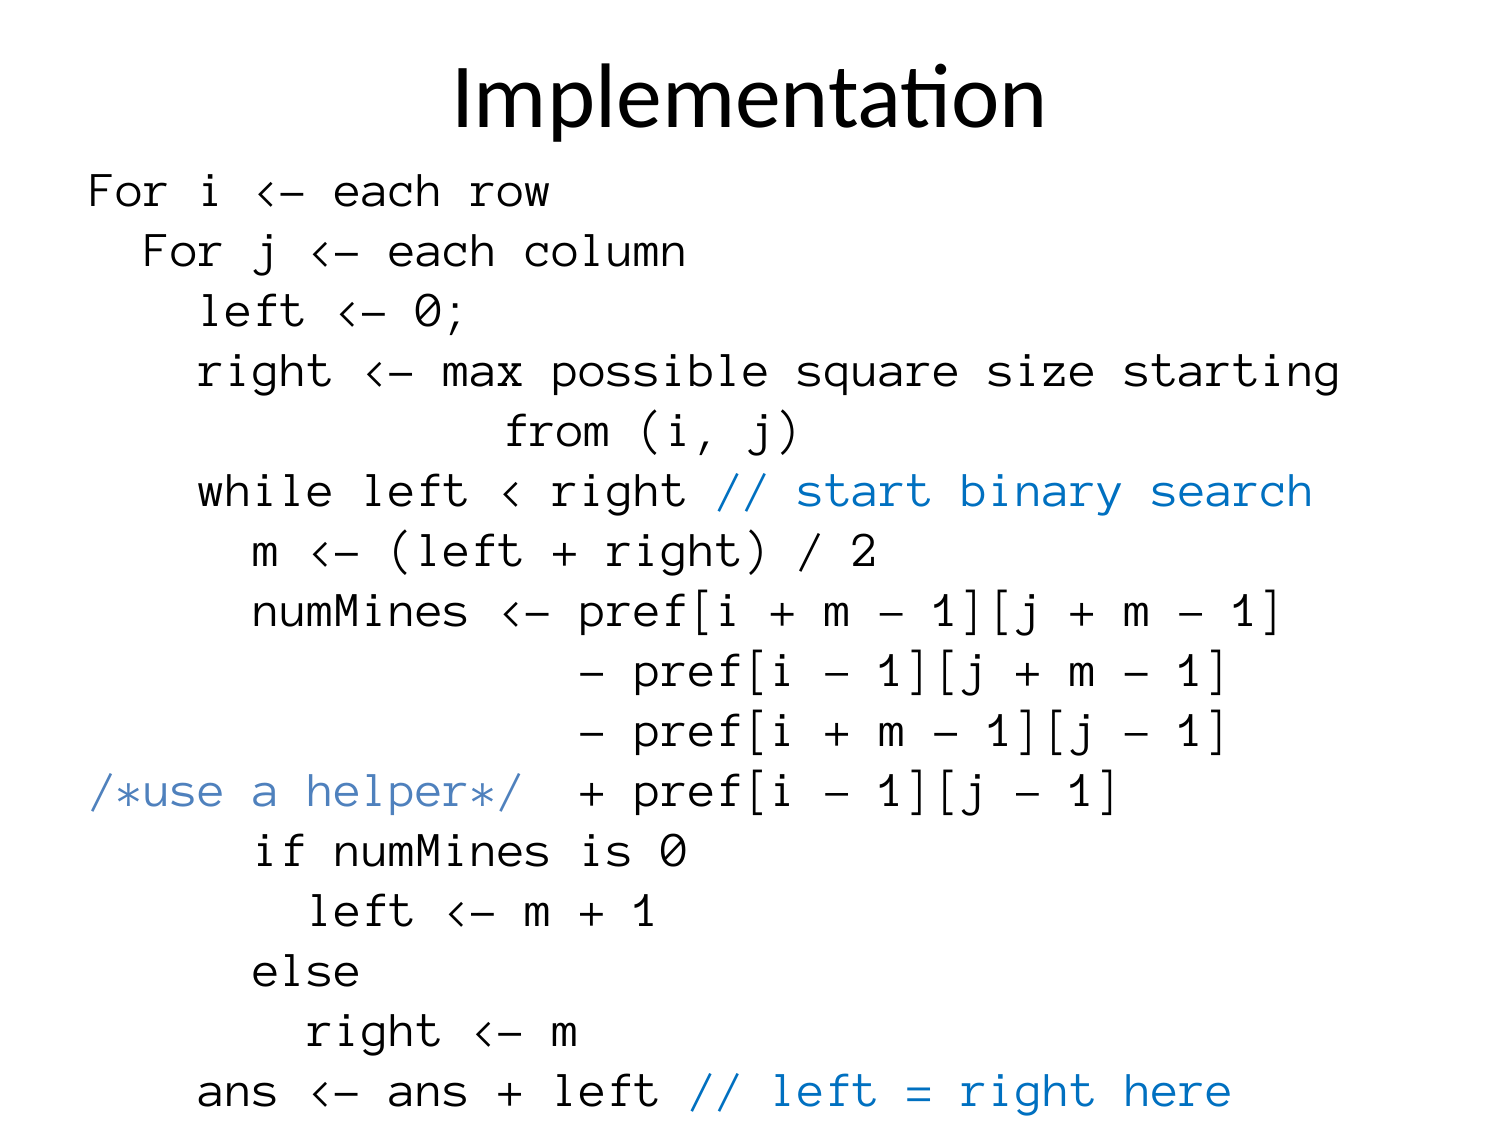

# Implementation
For i <- each row
  For j <- each column
    left <- 0;
    right <- max possible square size starting from (i, j)
    while left < right // start binary search
      m <- (left + right) / 2
      numMines <- pref[i + m – 1][j + m – 1]
                  - pref[i – 1][j + m - 1]
                  - pref[i + m - 1][j – 1]
/*use a helper*/  + pref[i – 1][j – 1]
      if numMines is 0
        left <- m + 1
      else
        right <- m
    ans <- ans + left // left = right here
Slides by Alvian Prasetya for CS1020 PE S1 2016